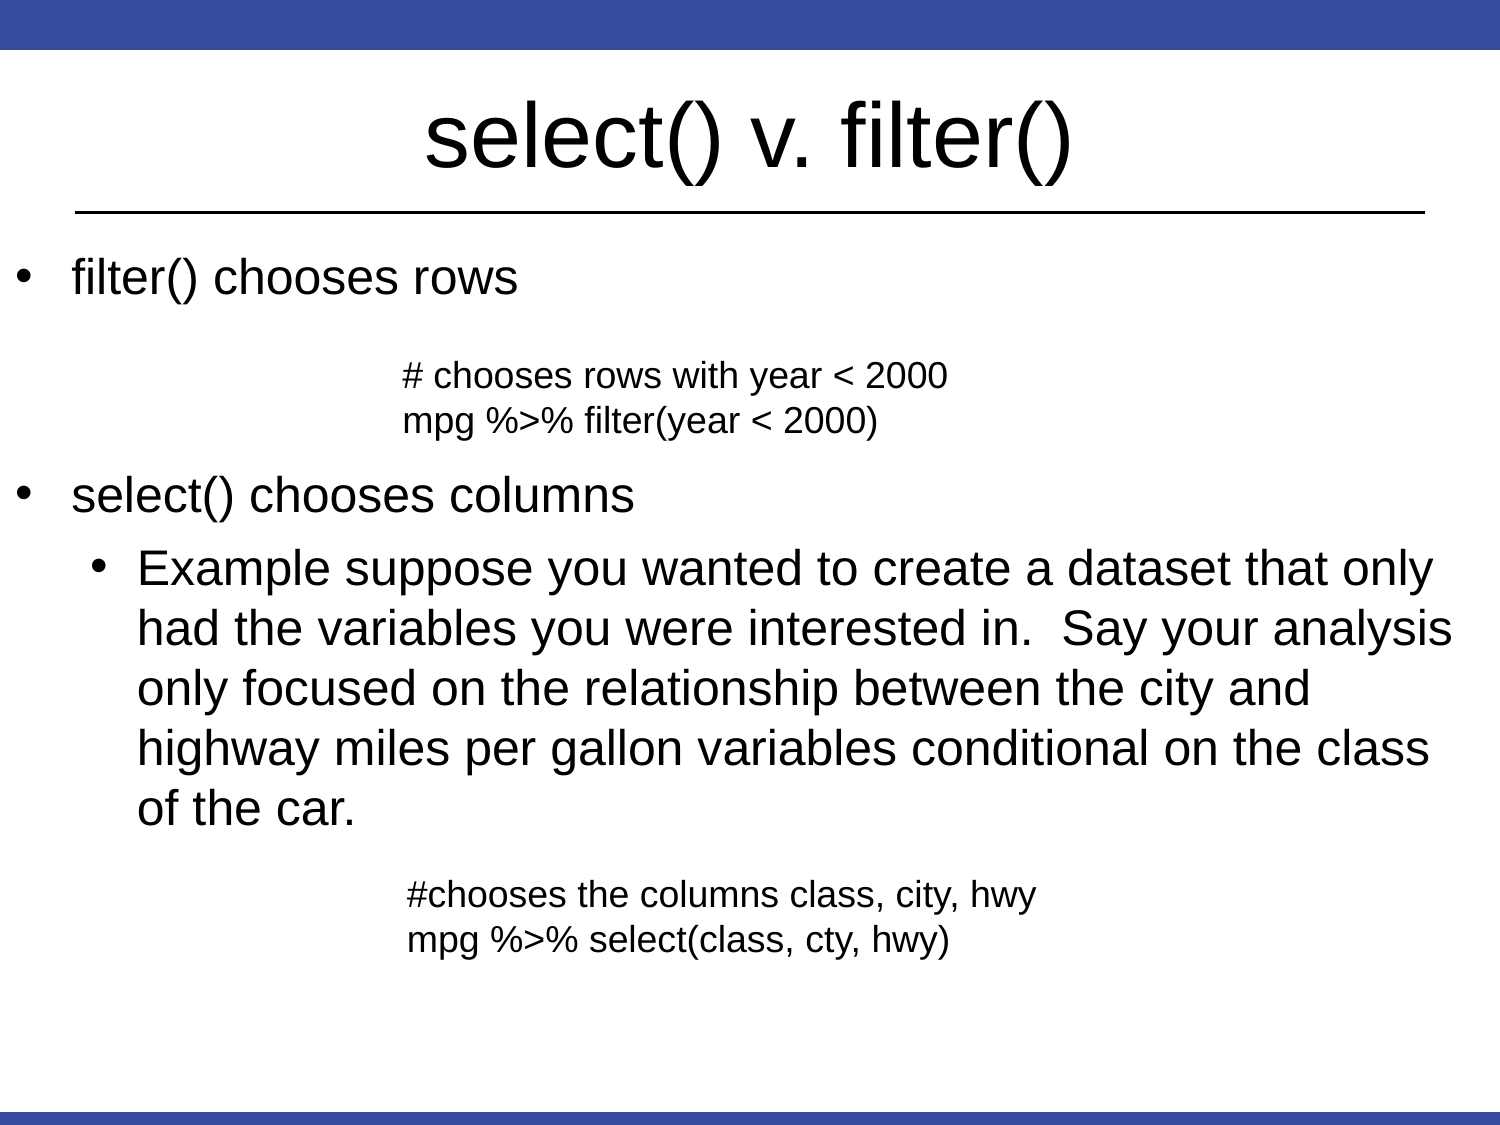

# select() v. filter()
filter() chooses rows

select() chooses columns
Example suppose you wanted to create a dataset that only had the variables you were interested in.  Say your analysis only focused on the relationship between the city and highway miles per gallon variables conditional on the class of the car.

# chooses rows with year < 2000
mpg %>% filter(year < 2000)
#chooses the columns class, city, hwy
mpg %>% select(class, cty, hwy)